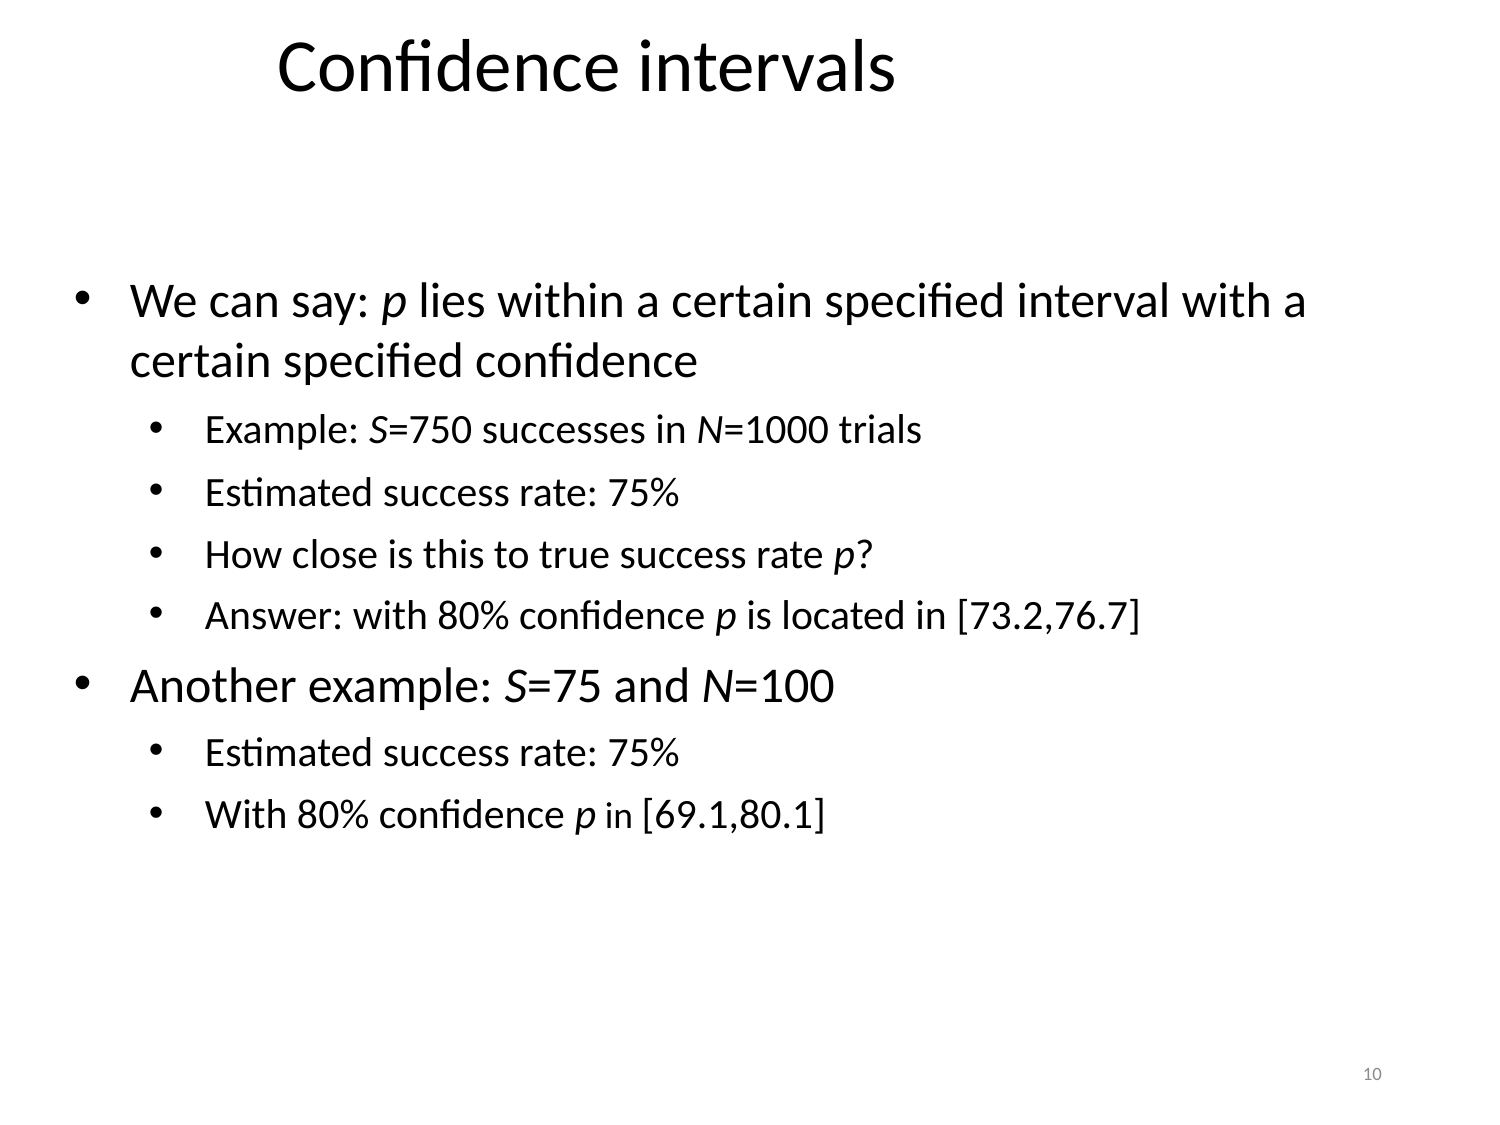

Confidence intervals
We can say: p lies within a certain specified interval with a certain specified confidence
Example: S=750 successes in N=1000 trials
Estimated success rate: 75%
How close is this to true success rate p?
Answer: with 80% confidence p is located in [73.2,76.7]
Another example: S=75 and N=100
Estimated success rate: 75%
With 80% confidence p in [69.1,80.1]
10